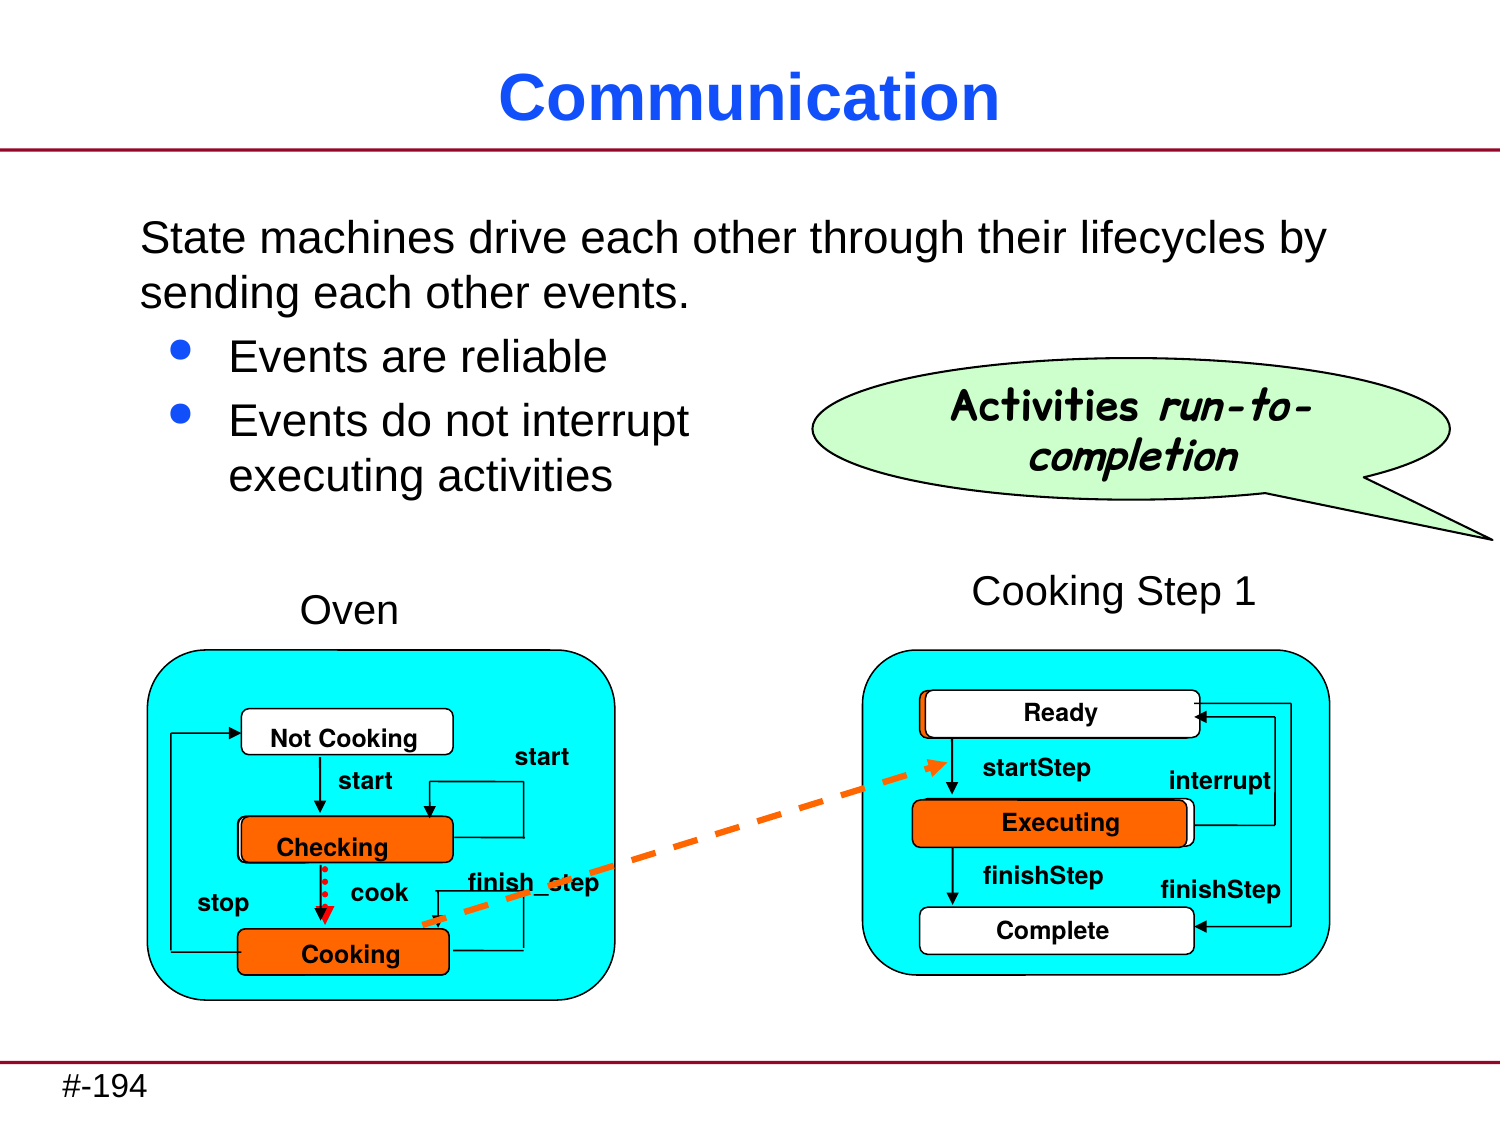

# Communication
State machines drive each other through their lifecycles by sending each other events.
Events are reliable
Events do not interrupt
executing activities

Activities run-to-completion
Cooking Step 1
Oven

Ready

Not Cooking

start

startStep

start
interrupt

Executing

Checking

finishStep
finish_step

finishStep
cook

stop

Complete

Cooking